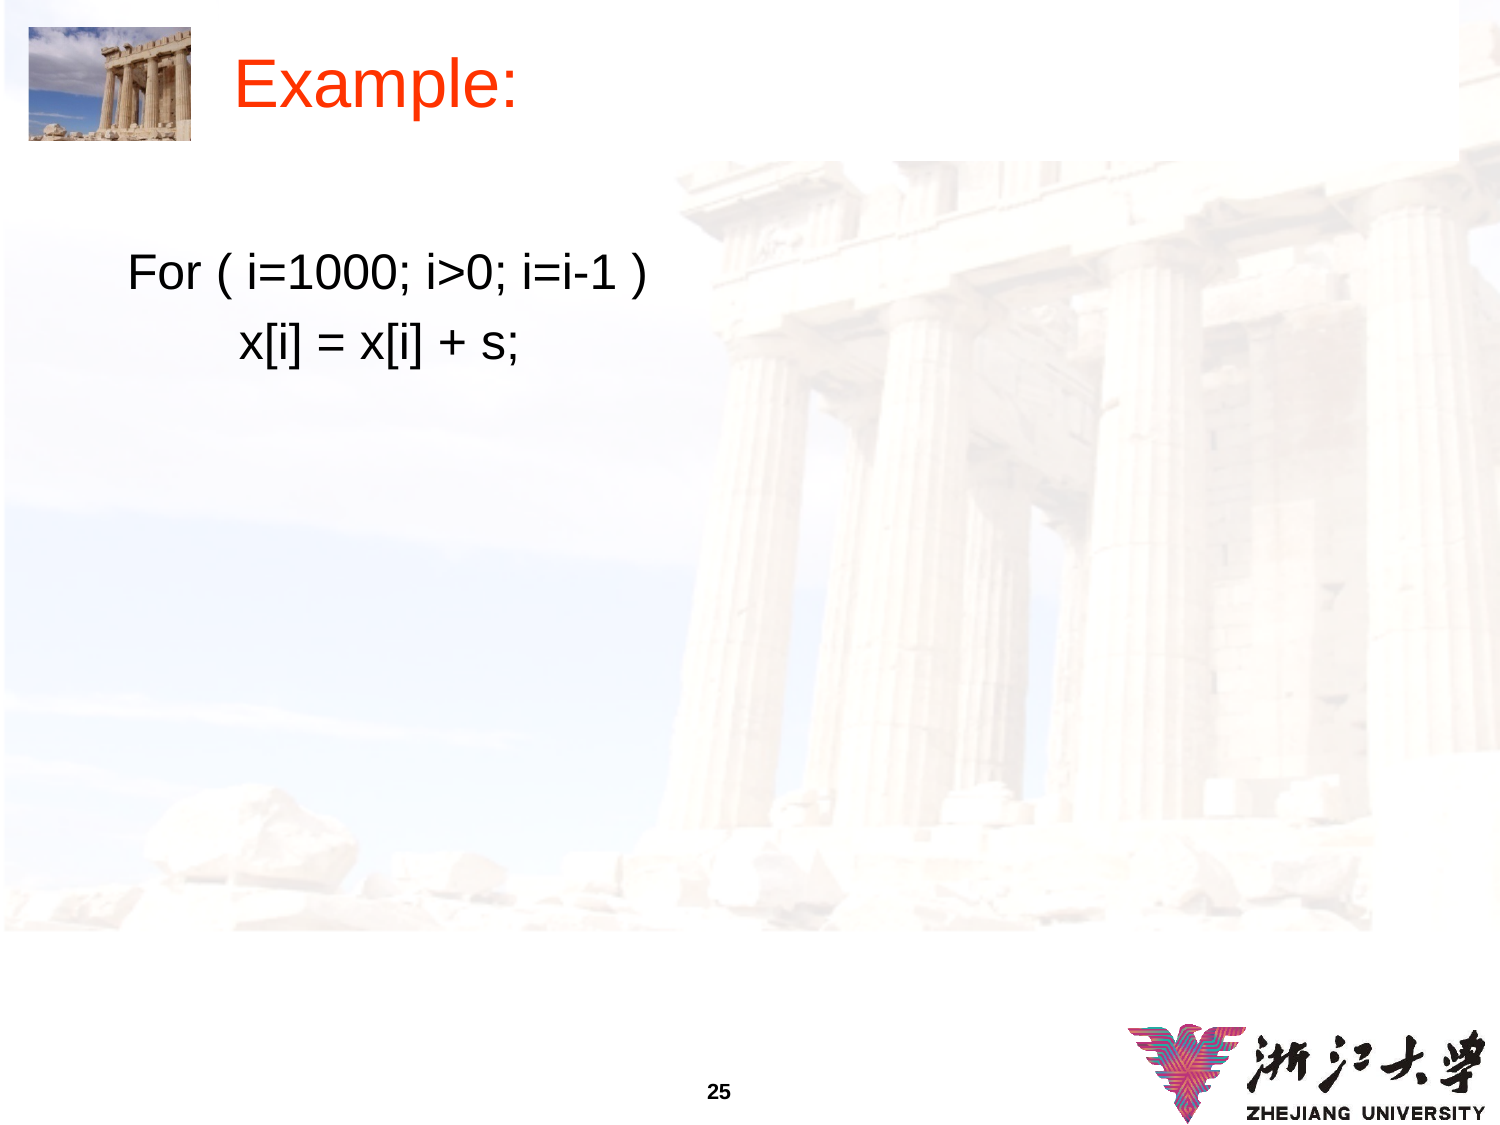

# Example:
For ( i=1000; i>0; i=i-1 )
        x[i] = x[i] + s;